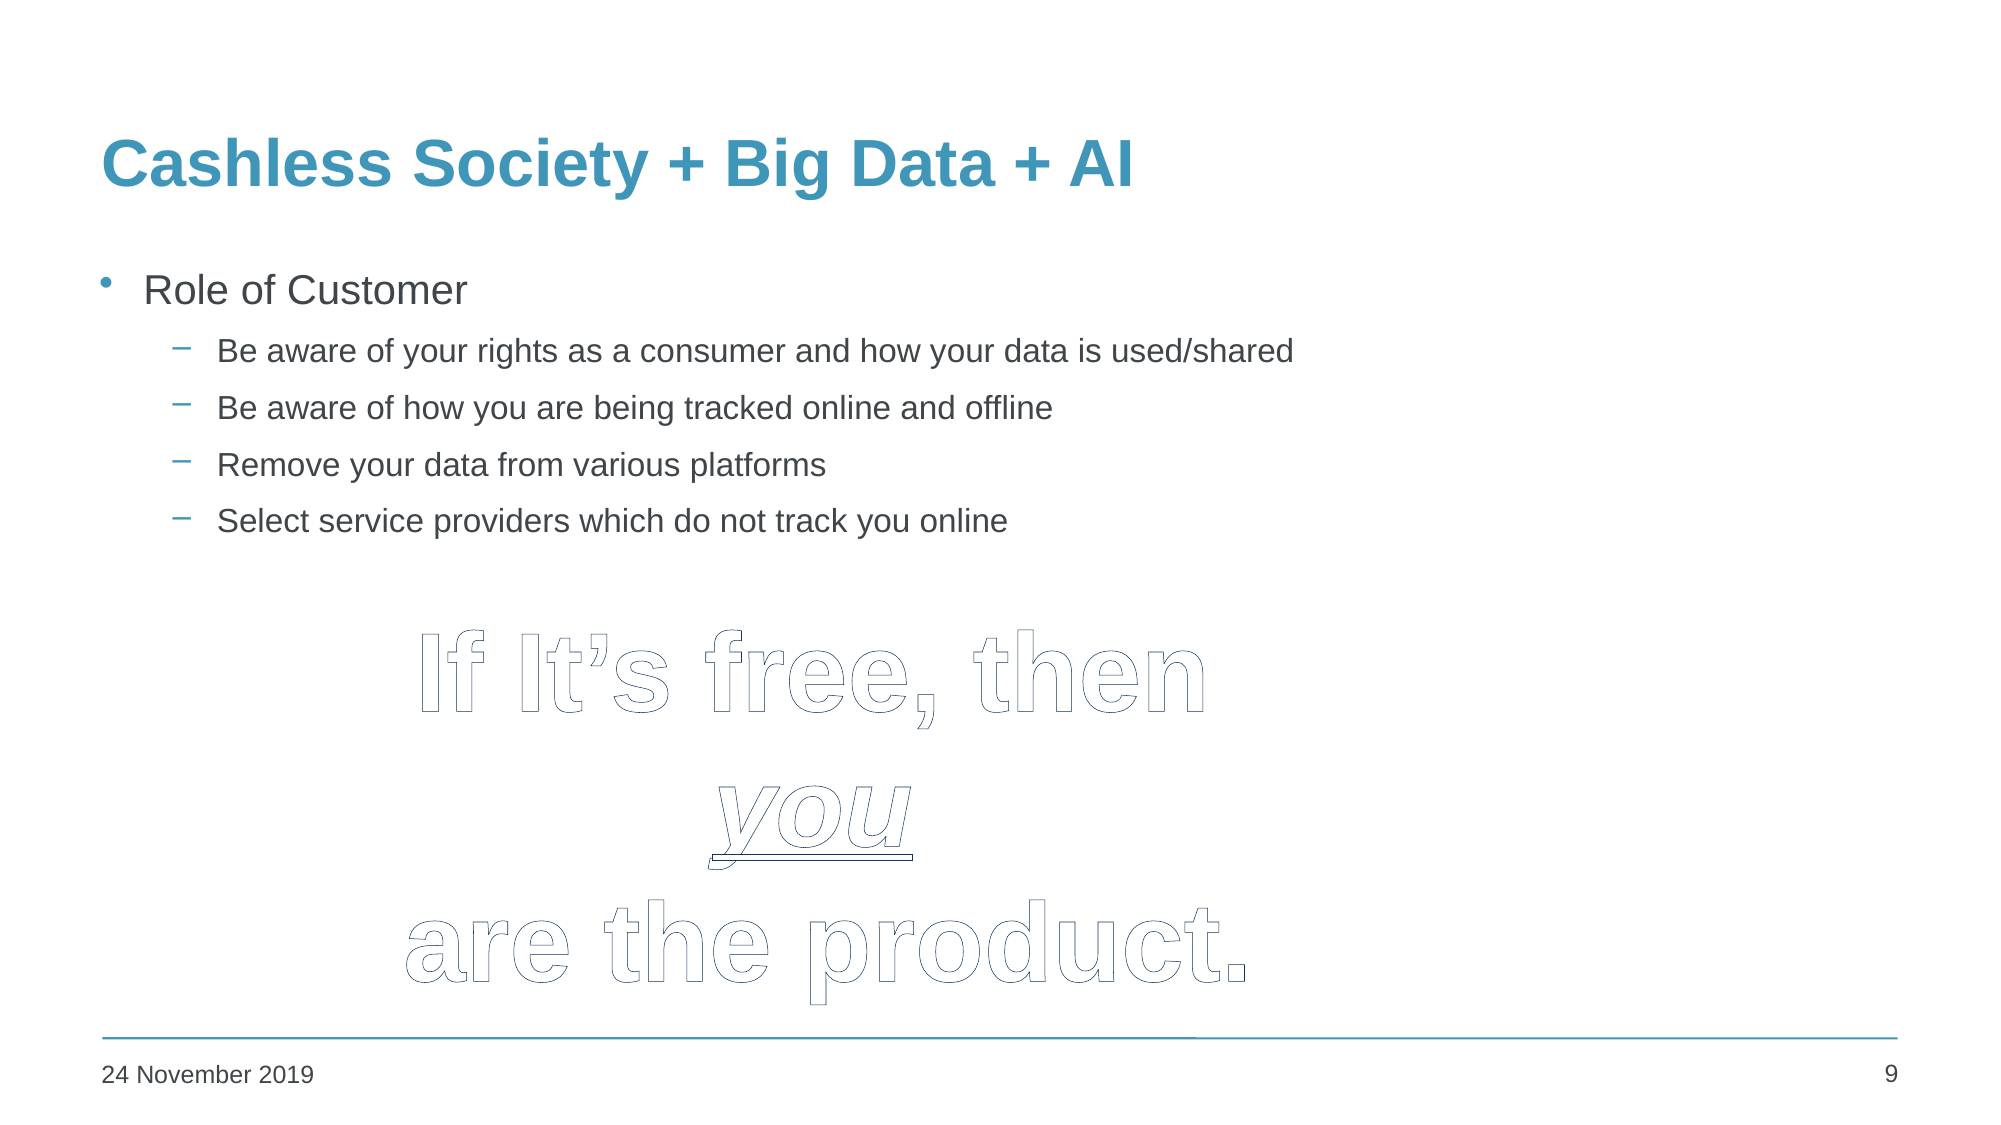

# Cashless Society + Big Data + AI
Role of Customer
Be aware of your rights as a consumer and how your data is used/shared
Be aware of how you are being tracked online and offline
Remove your data from various platforms
Select service providers which do not track you online

If It’s free, then
you
are the product.
9
24 November 2019